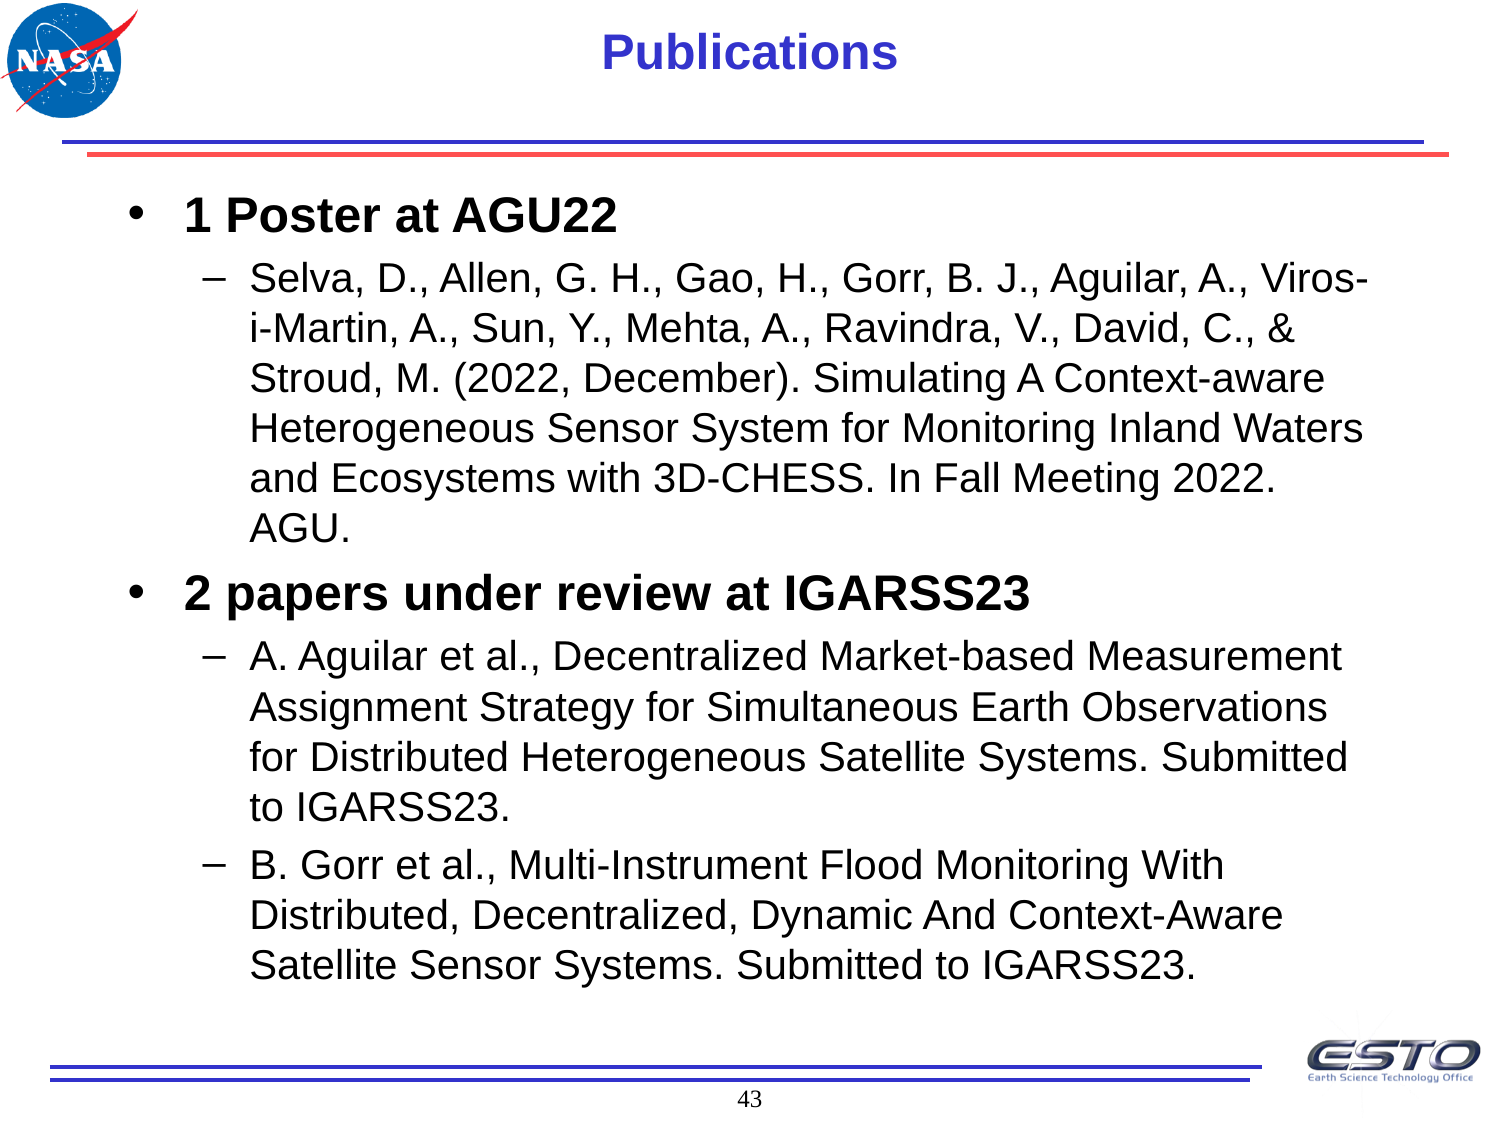

# Publications
1 Poster at AGU22
Selva, D., Allen, G. H., Gao, H., Gorr, B. J., Aguilar, A., Viros-i-Martin, A., Sun, Y., Mehta, A., Ravindra, V., David, C., & Stroud, M. (2022, December). Simulating A Context-aware Heterogeneous Sensor System for Monitoring Inland Waters and Ecosystems with 3D-CHESS. In Fall Meeting 2022. AGU.
2 papers under review at IGARSS23
A. Aguilar et al., Decentralized Market-based Measurement Assignment Strategy for Simultaneous Earth Observations for Distributed Heterogeneous Satellite Systems. Submitted to IGARSS23.
B. Gorr et al., Multi-Instrument Flood Monitoring With Distributed, Decentralized, Dynamic And Context-Aware Satellite Sensor Systems. Submitted to IGARSS23.